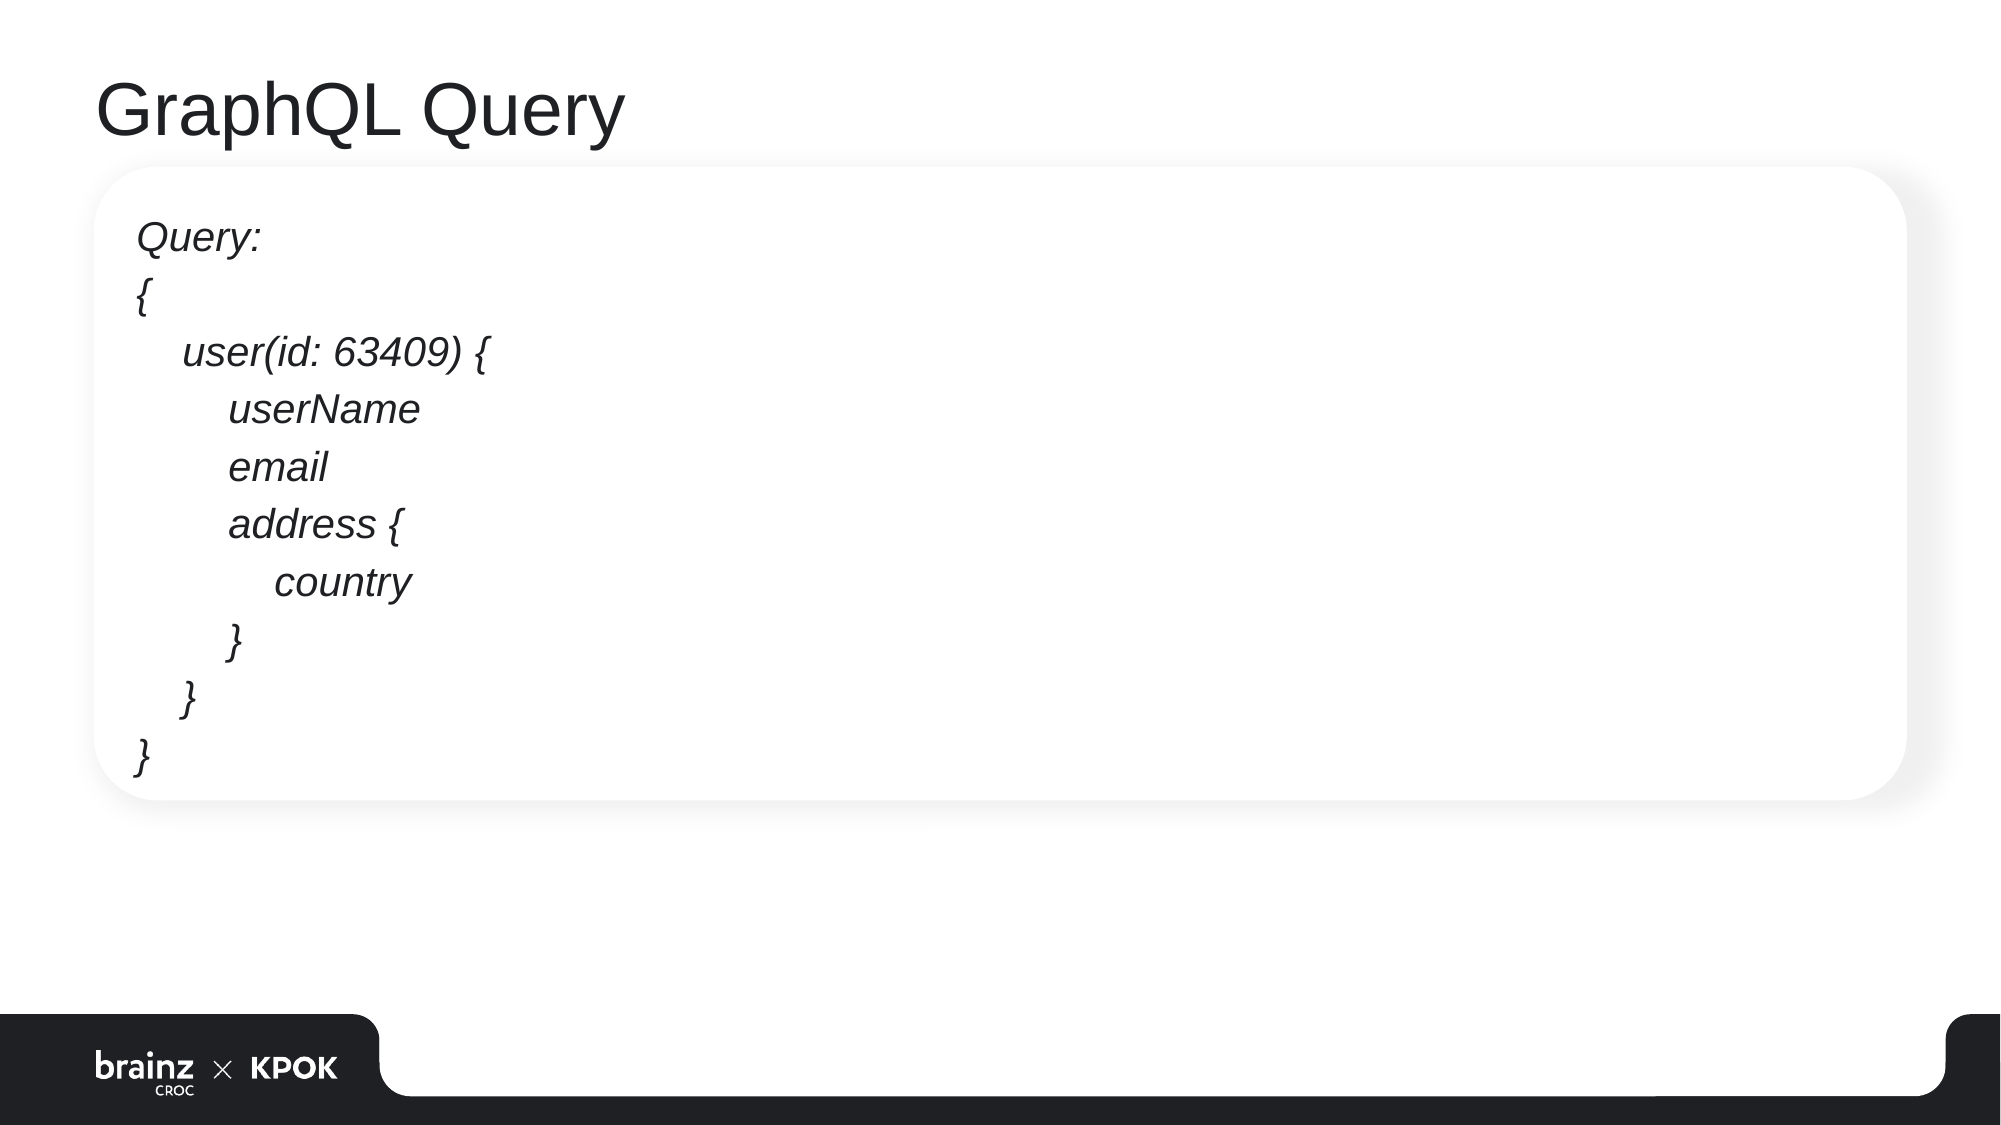

# GraphQL Query

Query:
{
    user(id: 63409) {
        userName
        email
        address {
            country
        }
    }
}